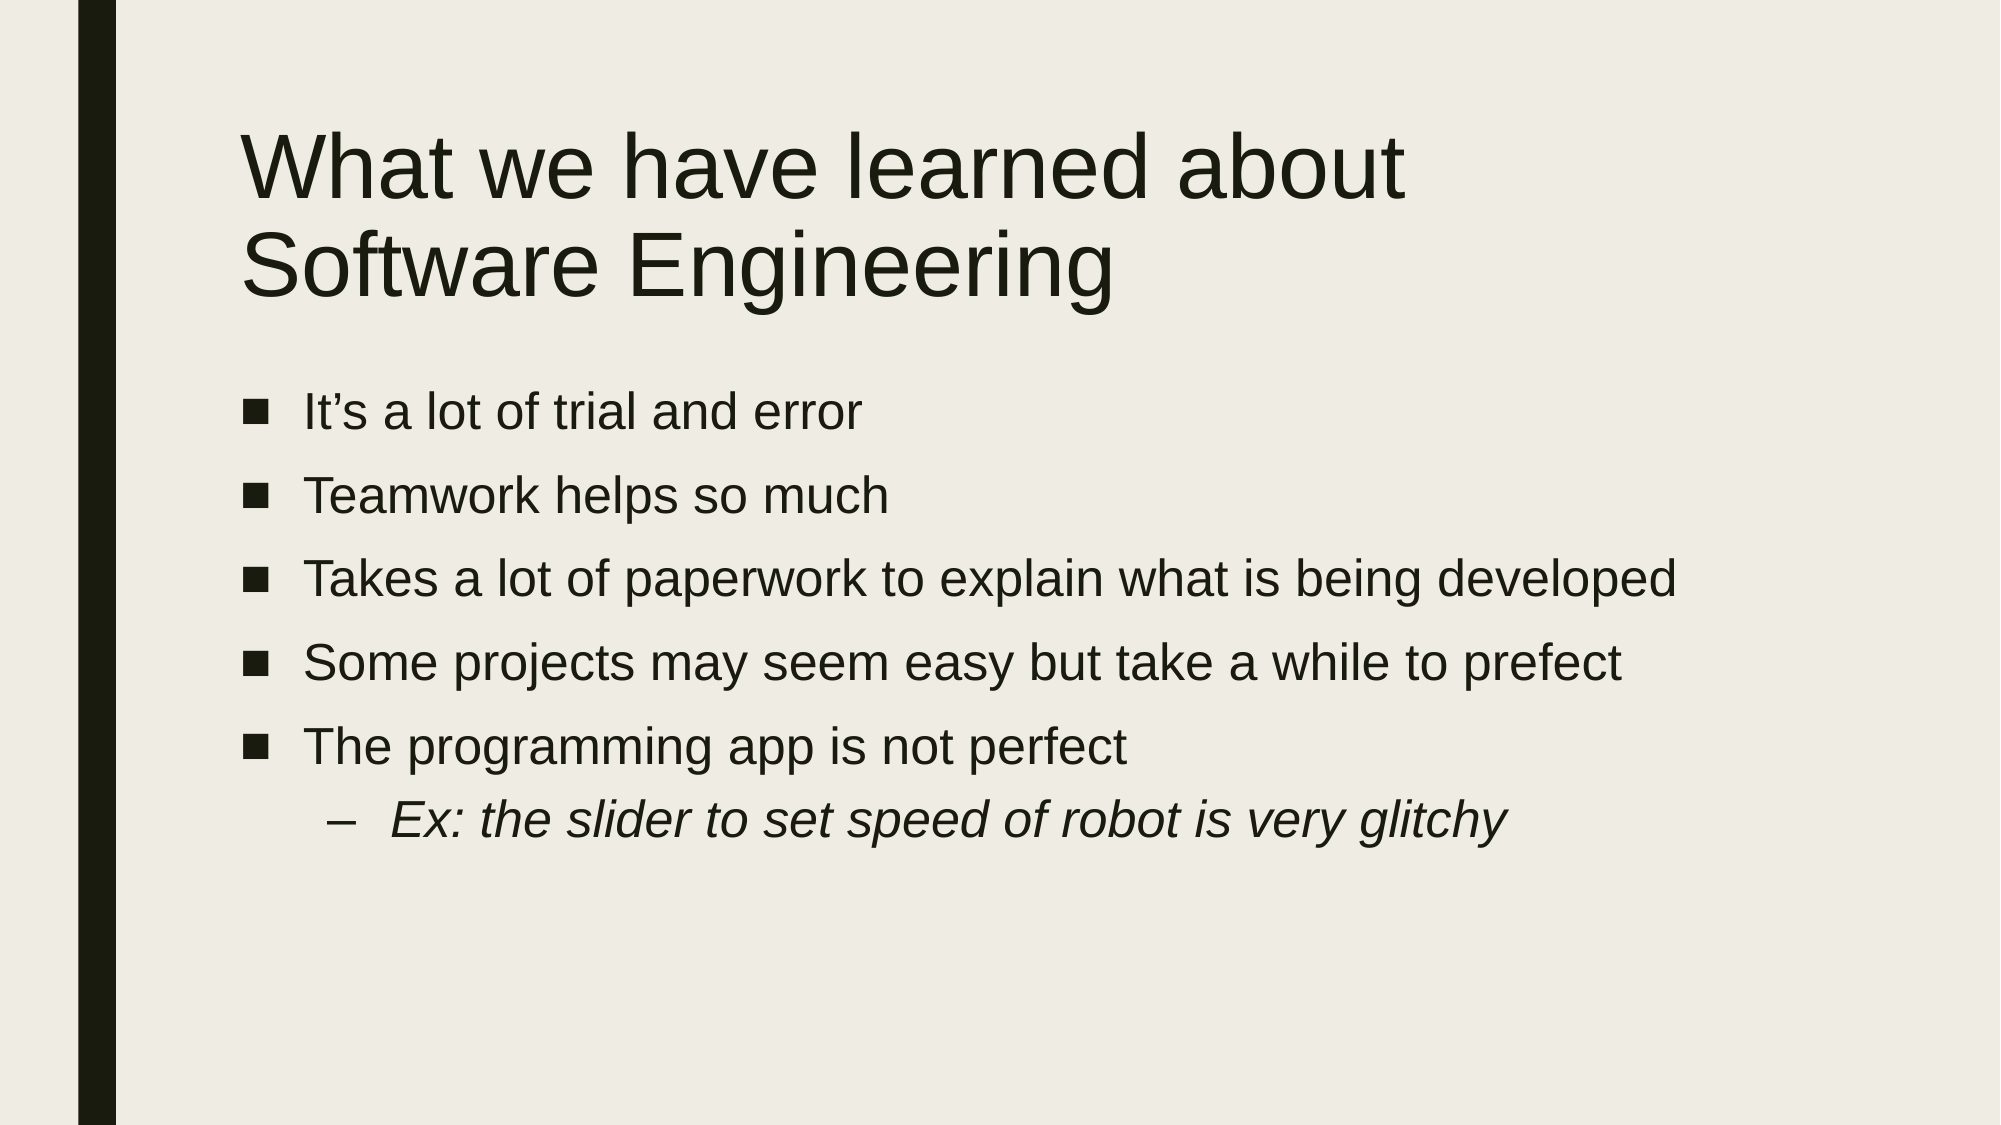

# What we have learned about Software Engineering
It’s a lot of trial and error
Teamwork helps so much
Takes a lot of paperwork to explain what is being developed
Some projects may seem easy but take a while to prefect
The programming app is not perfect
Ex: the slider to set speed of robot is very glitchy